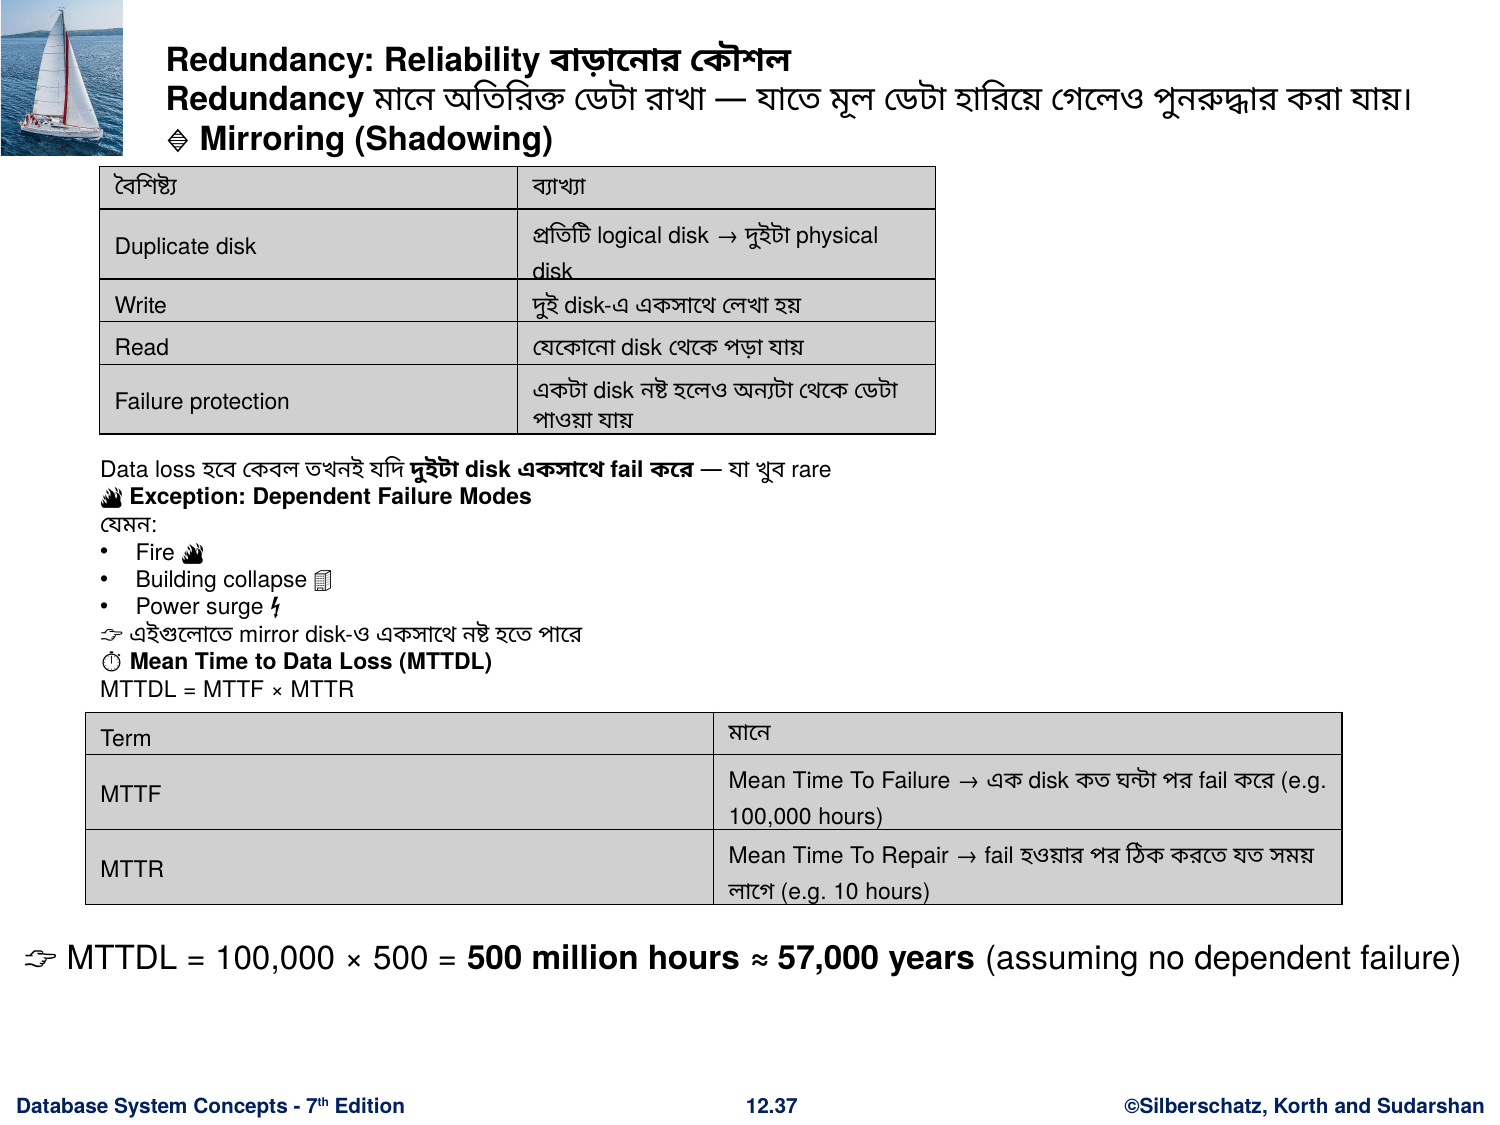

Redundancy: Reliability বাড়ানোর কৌশল
Redundancy মানে অতিরিক্ত ডেটা রাখা — যাতে মূল ডেটা হারিয়ে গেলেও পুনরুদ্ধার করা যায়।
🔹 Mirroring (Shadowing)
| বৈশিষ্ট্য | ব্যাখ্যা |
| --- | --- |
| Duplicate disk | প্রতিটি logical disk → দুইটা physical disk |
| Write | দুই disk-এ একসাথে লেখা হয় |
| Read | যেকোনো disk থেকে পড়া যায় |
| Failure protection | একটা disk নষ্ট হলেও অন্যটা থেকে ডেটা পাওয়া যায় |
Data loss হবে কেবল তখনই যদি দুইটা disk একসাথে fail করে — যা খুব rare
🔥 Exception: Dependent Failure Modes
যেমন:
Fire 🔥
Building collapse 🏢
Power surge ⚡
👉 এইগুলোতে mirror disk-ও একসাথে নষ্ট হতে পারে
⏱️ Mean Time to Data Loss (MTTDL)
MTTDL = MTTF × MTTR
| Term | মানে |
| --- | --- |
| MTTF | Mean Time To Failure → এক disk কত ঘন্টা পর fail করে (e.g. 100,000 hours) |
| MTTR | Mean Time To Repair → fail হওয়ার পর ঠিক করতে যত সময় লাগে (e.g. 10 hours) |
👉 MTTDL = 100,000 × 500 = 500 million hours ≈ 57,000 years (assuming no dependent failure)